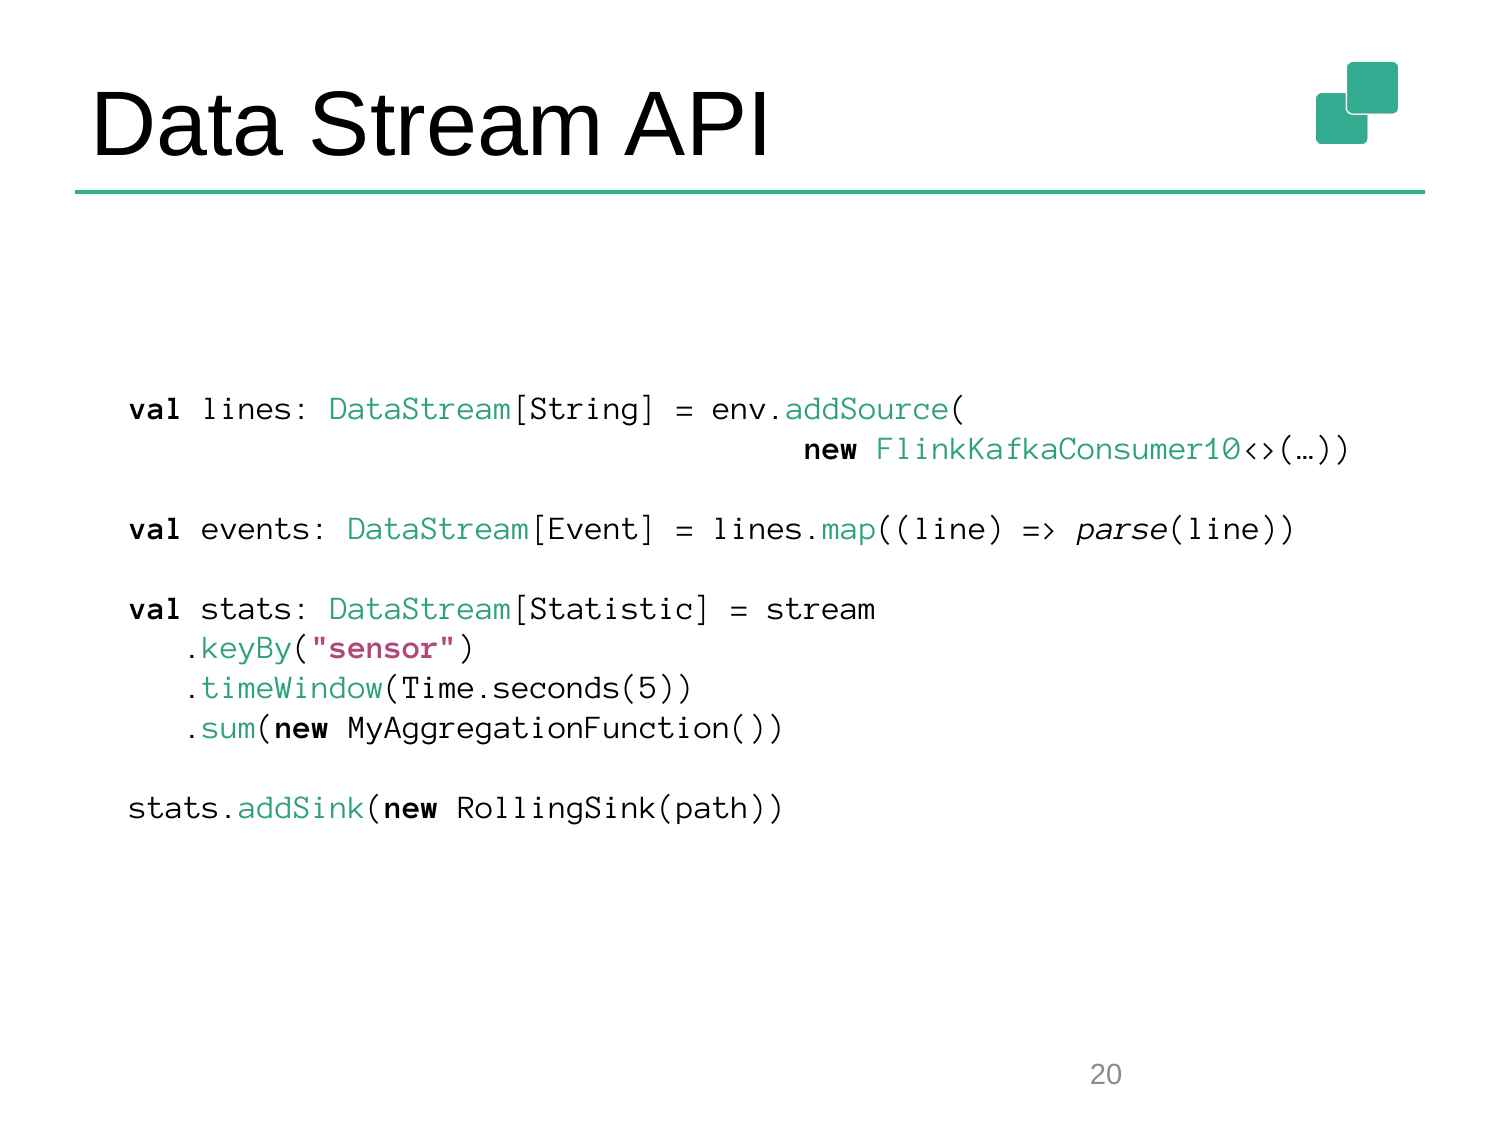

# Data Stream API
val lines: DataStream[String] = env.addSource(
                                     new FlinkKafkaConsumer10<>(…))

val events: DataStream[Event] = lines.map((line) => parse(line))

val stats: DataStream[Statistic] = stream
   .keyBy("sensor")
   .timeWindow(Time.seconds(5))
   .sum(new MyAggregationFunction())

stats.addSink(new RollingSink(path))
20